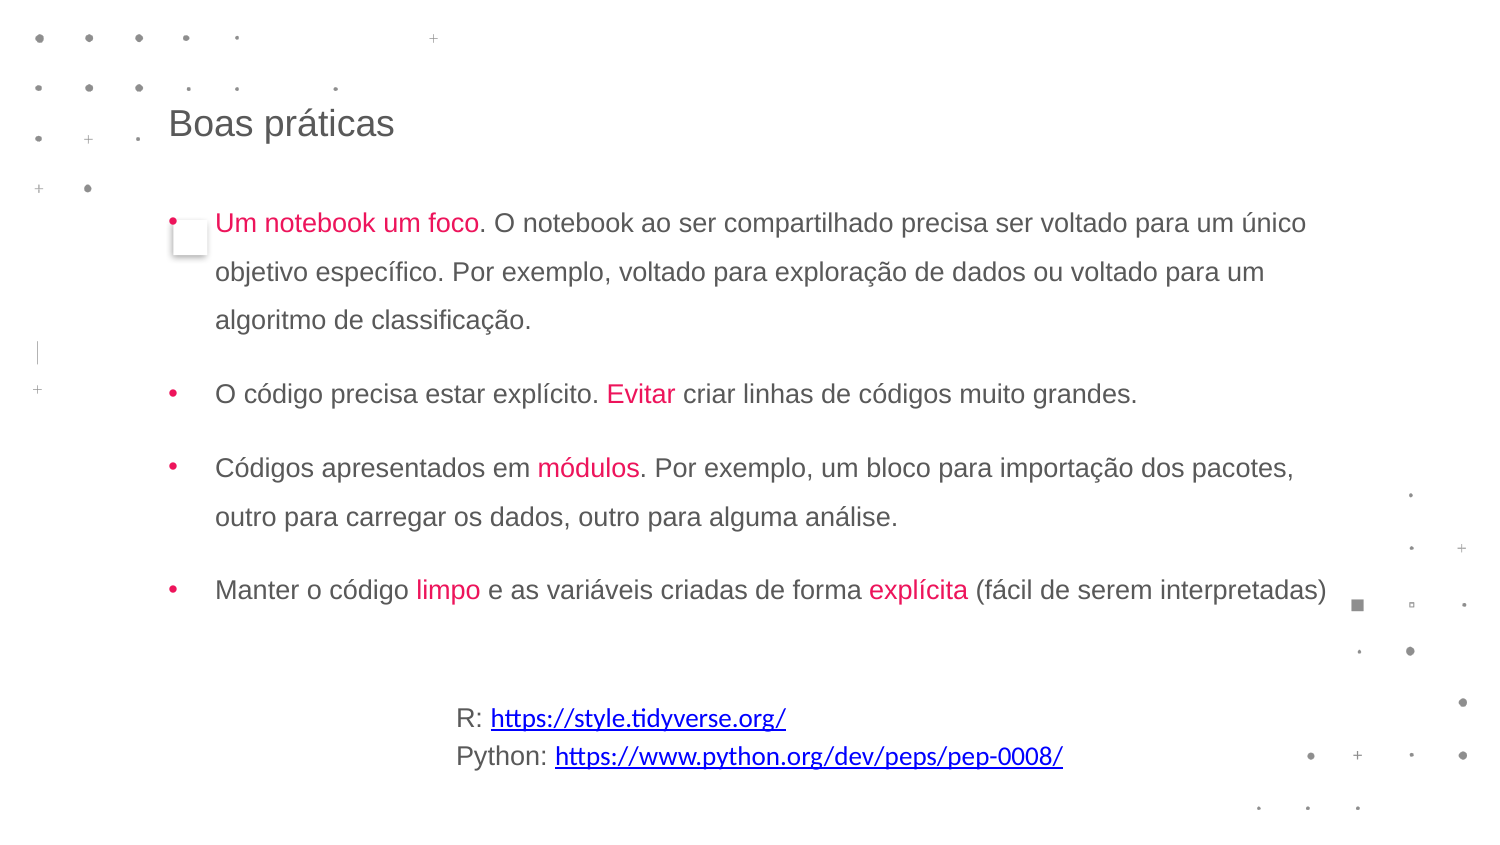

Boas práticas
Um notebook um foco. O notebook ao ser compartilhado precisa ser voltado para um único objetivo específico. Por exemplo, voltado para exploração de dados ou voltado para um algoritmo de classificação.
O código precisa estar explícito. Evitar criar linhas de códigos muito grandes.
Códigos apresentados em módulos. Por exemplo, um bloco para importação dos pacotes, outro para carregar os dados, outro para alguma análise.
Manter o código limpo e as variáveis criadas de forma explícita (fácil de serem interpretadas)

R: https://style.tidyverse.org/
Python: https://www.python.org/dev/peps/pep-0008/